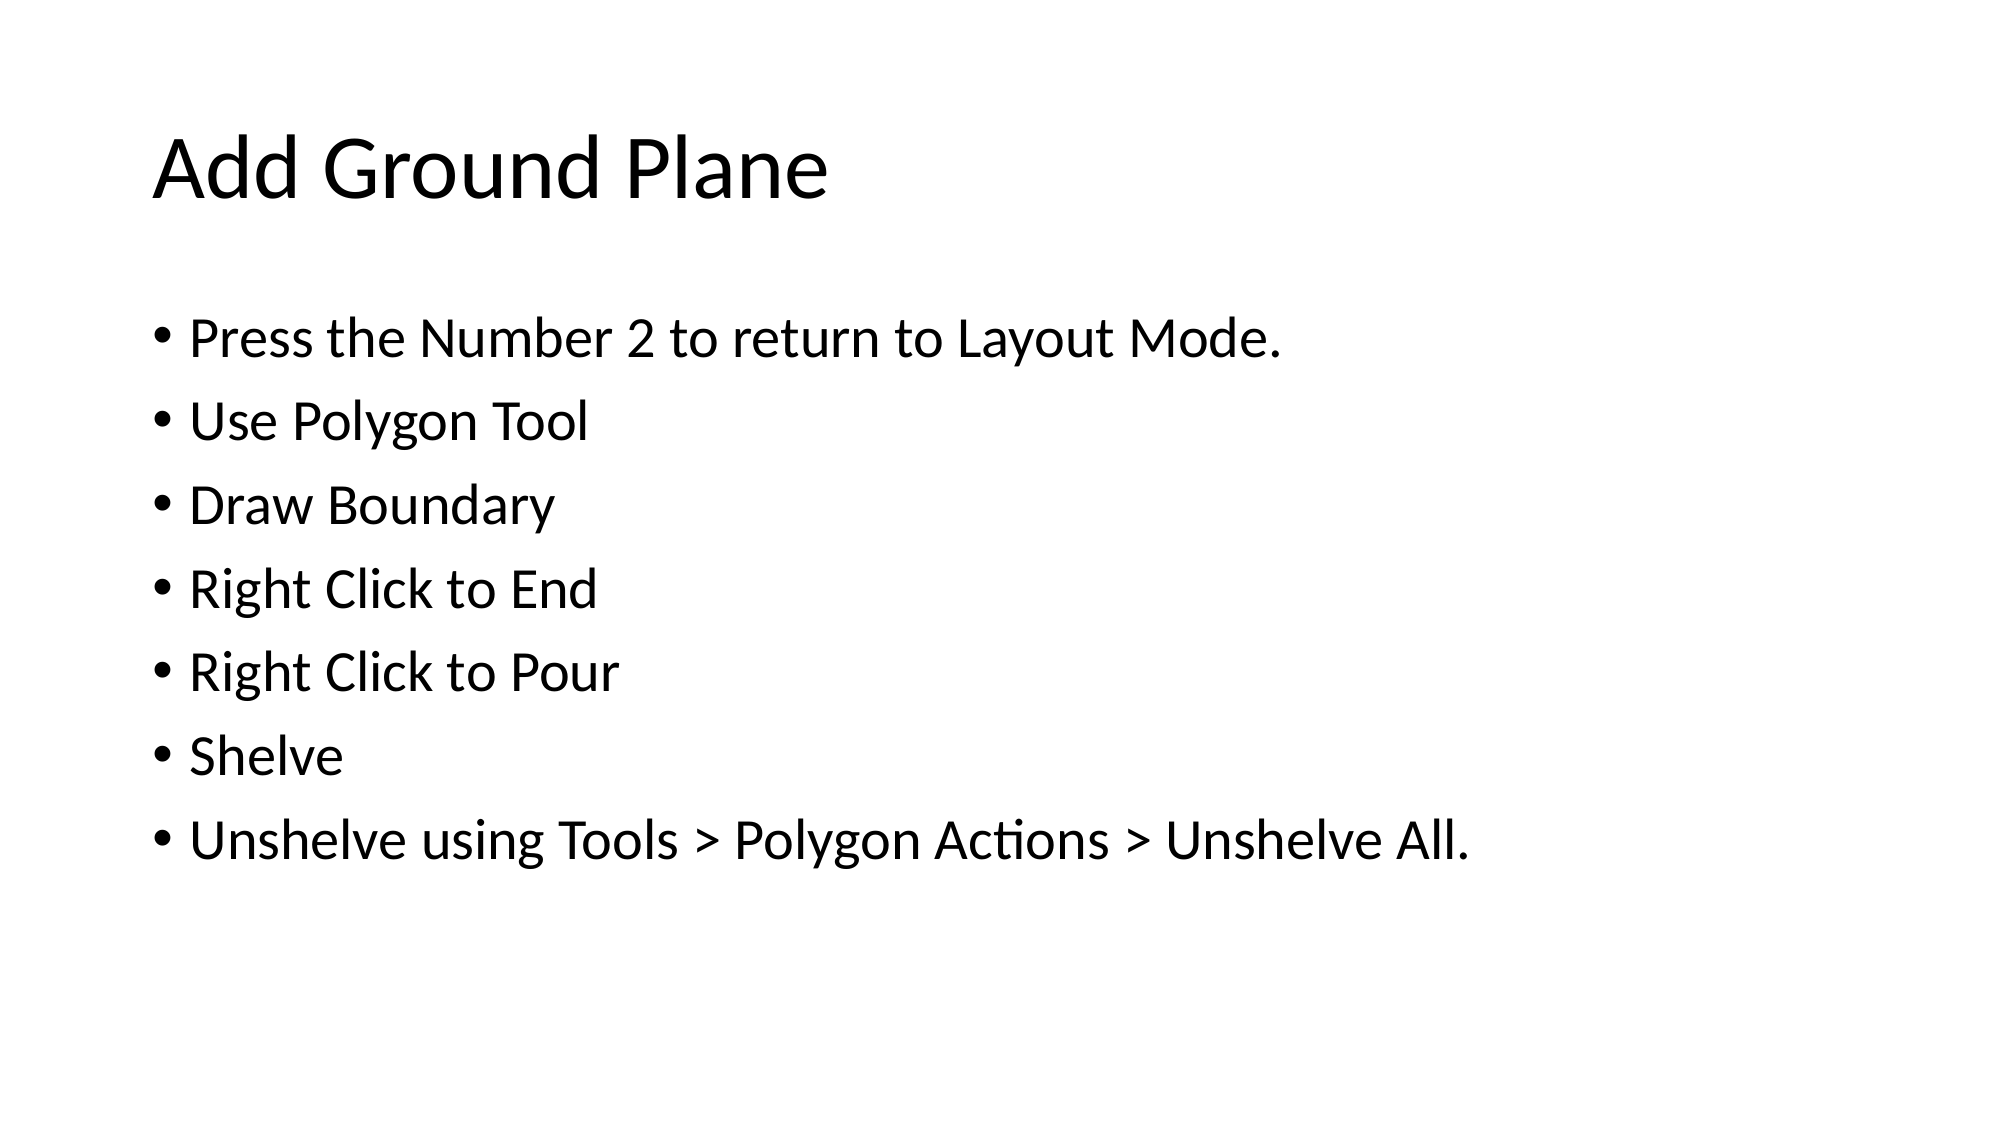

# Add Ground Plane
Press the Number 2 to return to Layout Mode.
Use Polygon Tool
Draw Boundary
Right Click to End
Right Click to Pour
Shelve
Unshelve using Tools > Polygon Actions > Unshelve All.